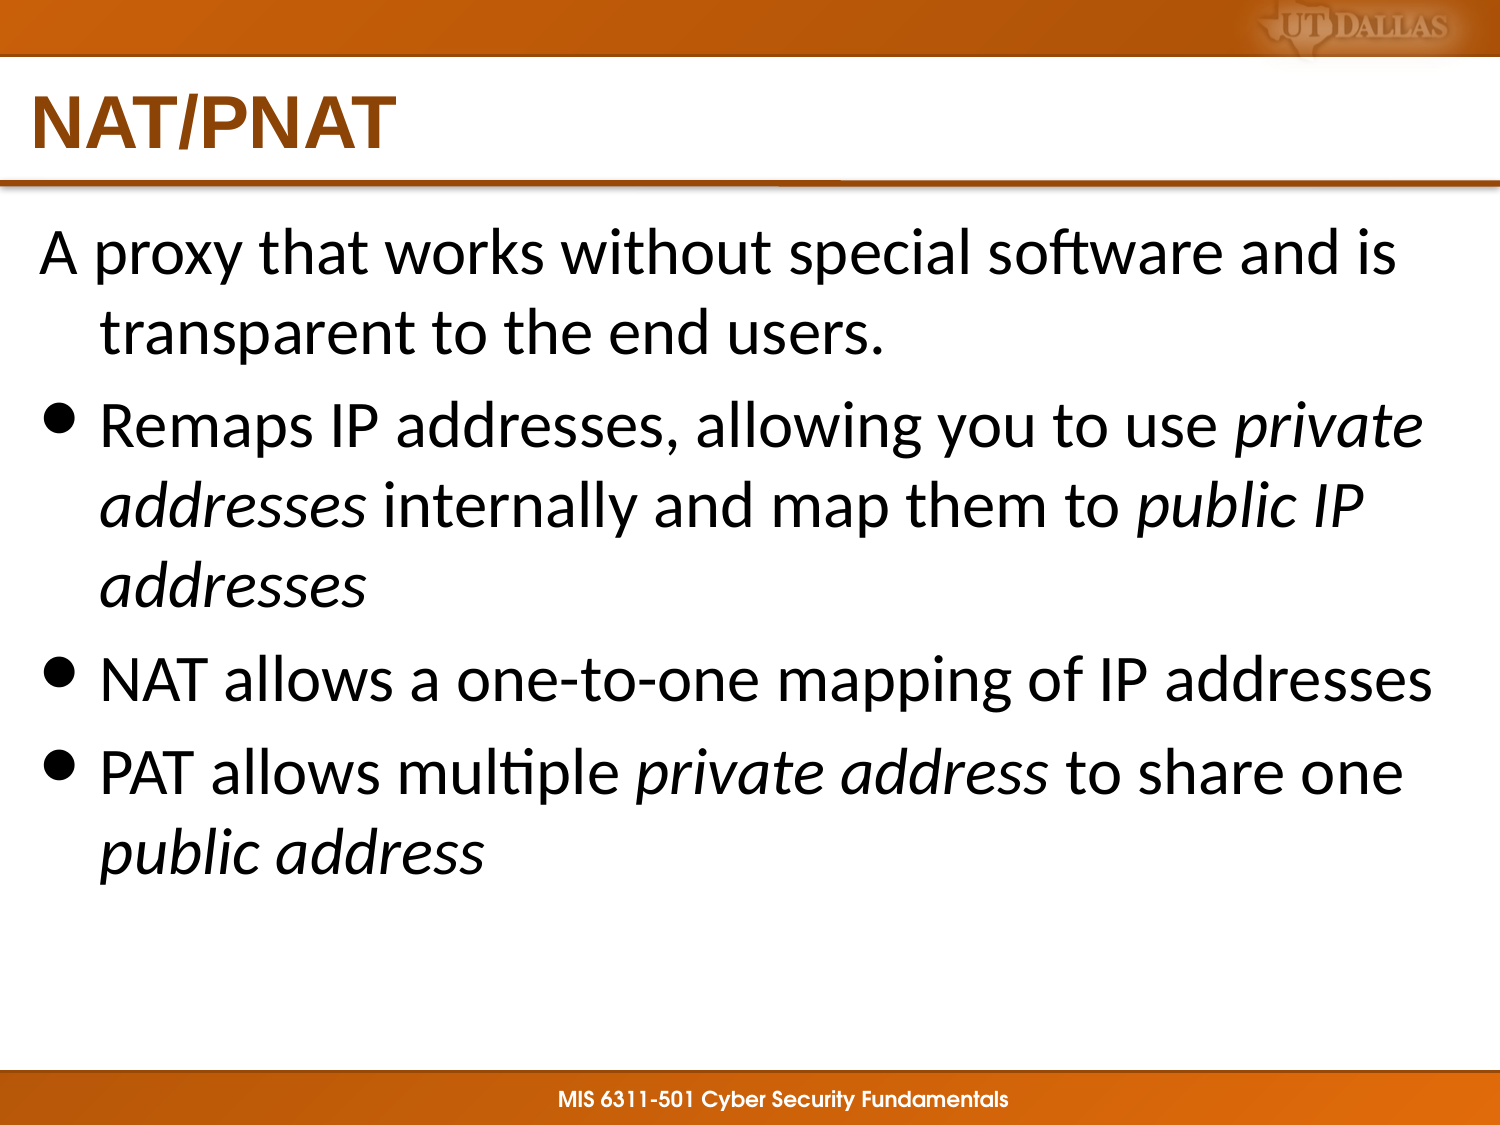

# NAT/PNAT
A proxy that works without special software and is transparent to the end users.
Remaps IP addresses, allowing you to use private addresses internally and map them to public IP addresses
NAT allows a one-to-one mapping of IP addresses
PAT allows multiple private address to share one public address